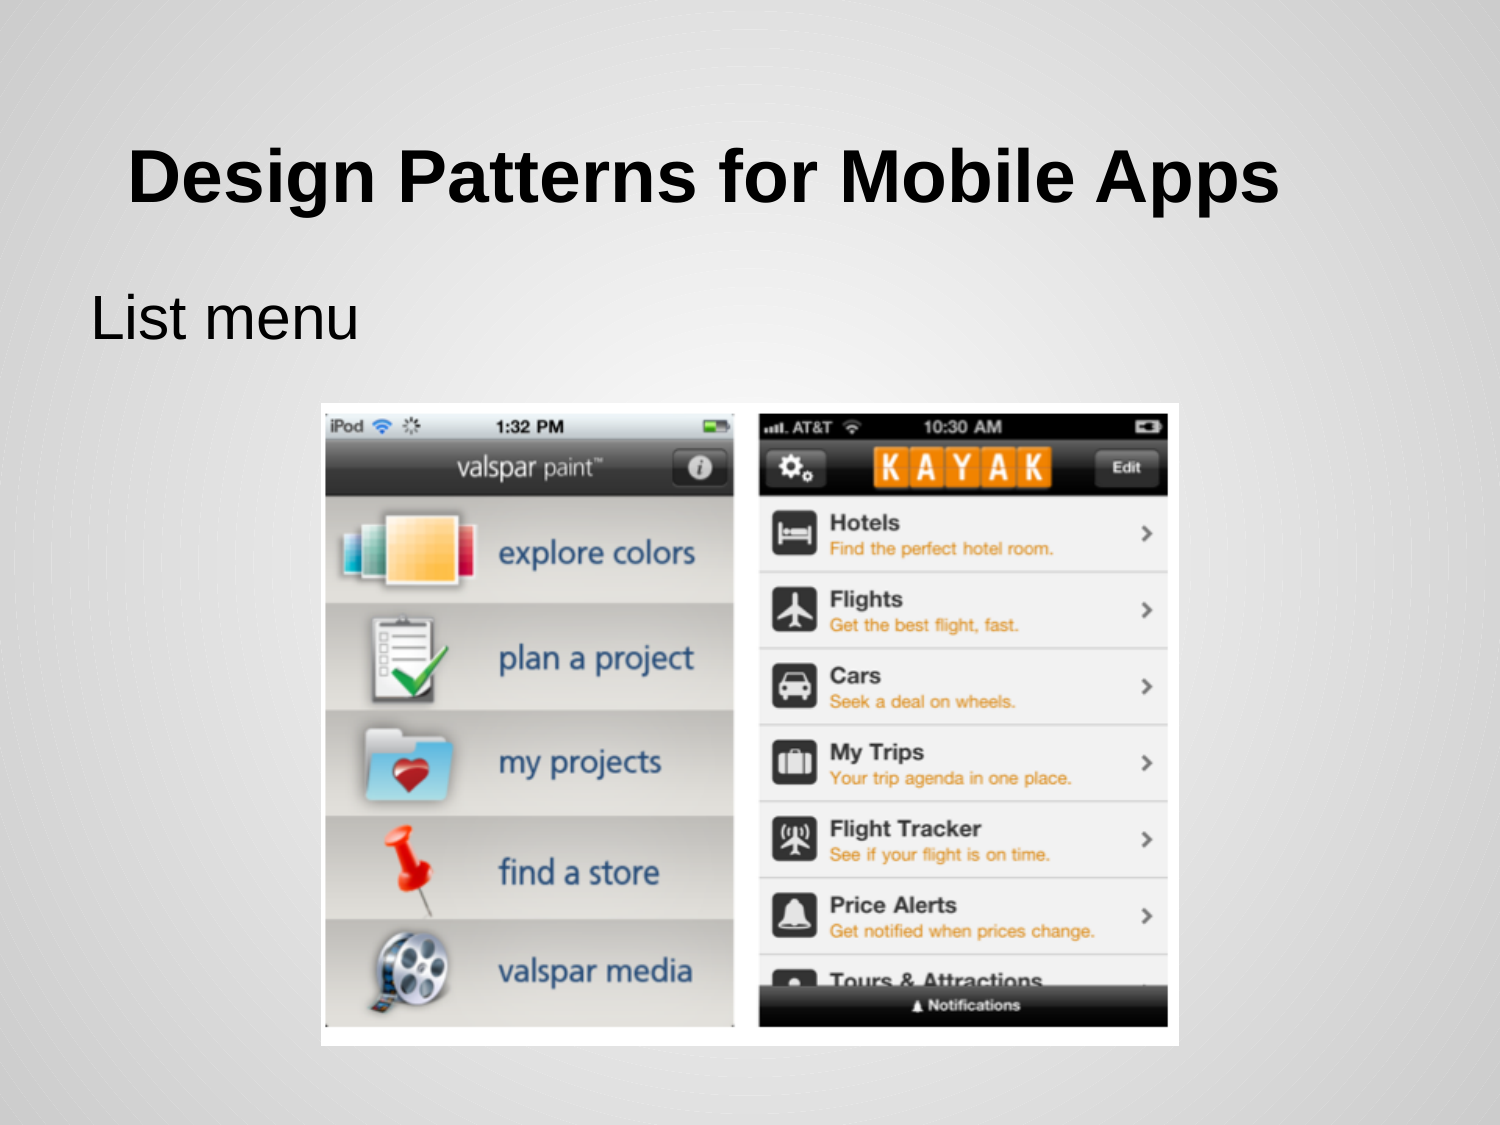

# Design Patterns for Mobile Apps
List menu